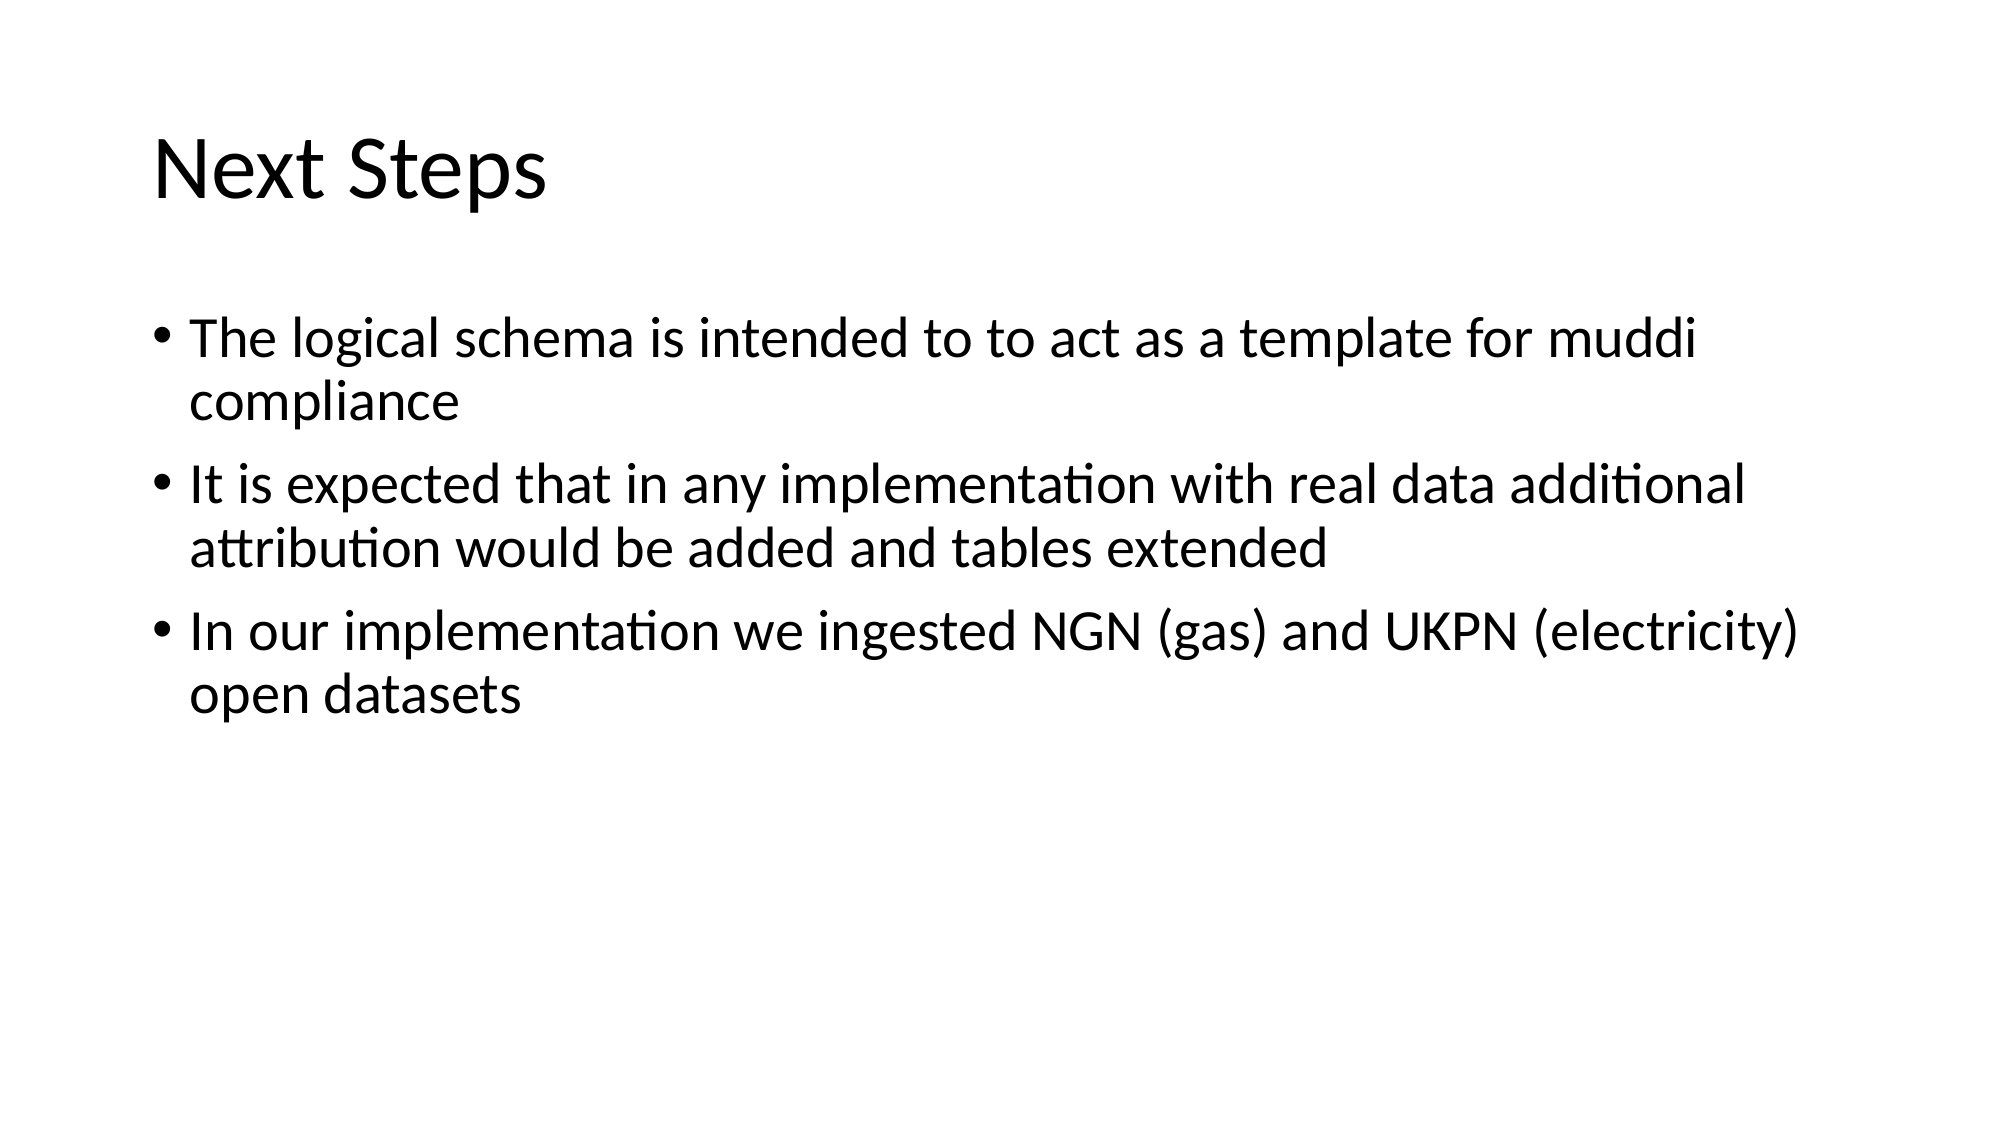

# Next Steps
The logical schema is intended to to act as a template for muddi compliance
It is expected that in any implementation with real data additional attribution would be added and tables extended
In our implementation we ingested NGN (gas) and UKPN (electricity) open datasets